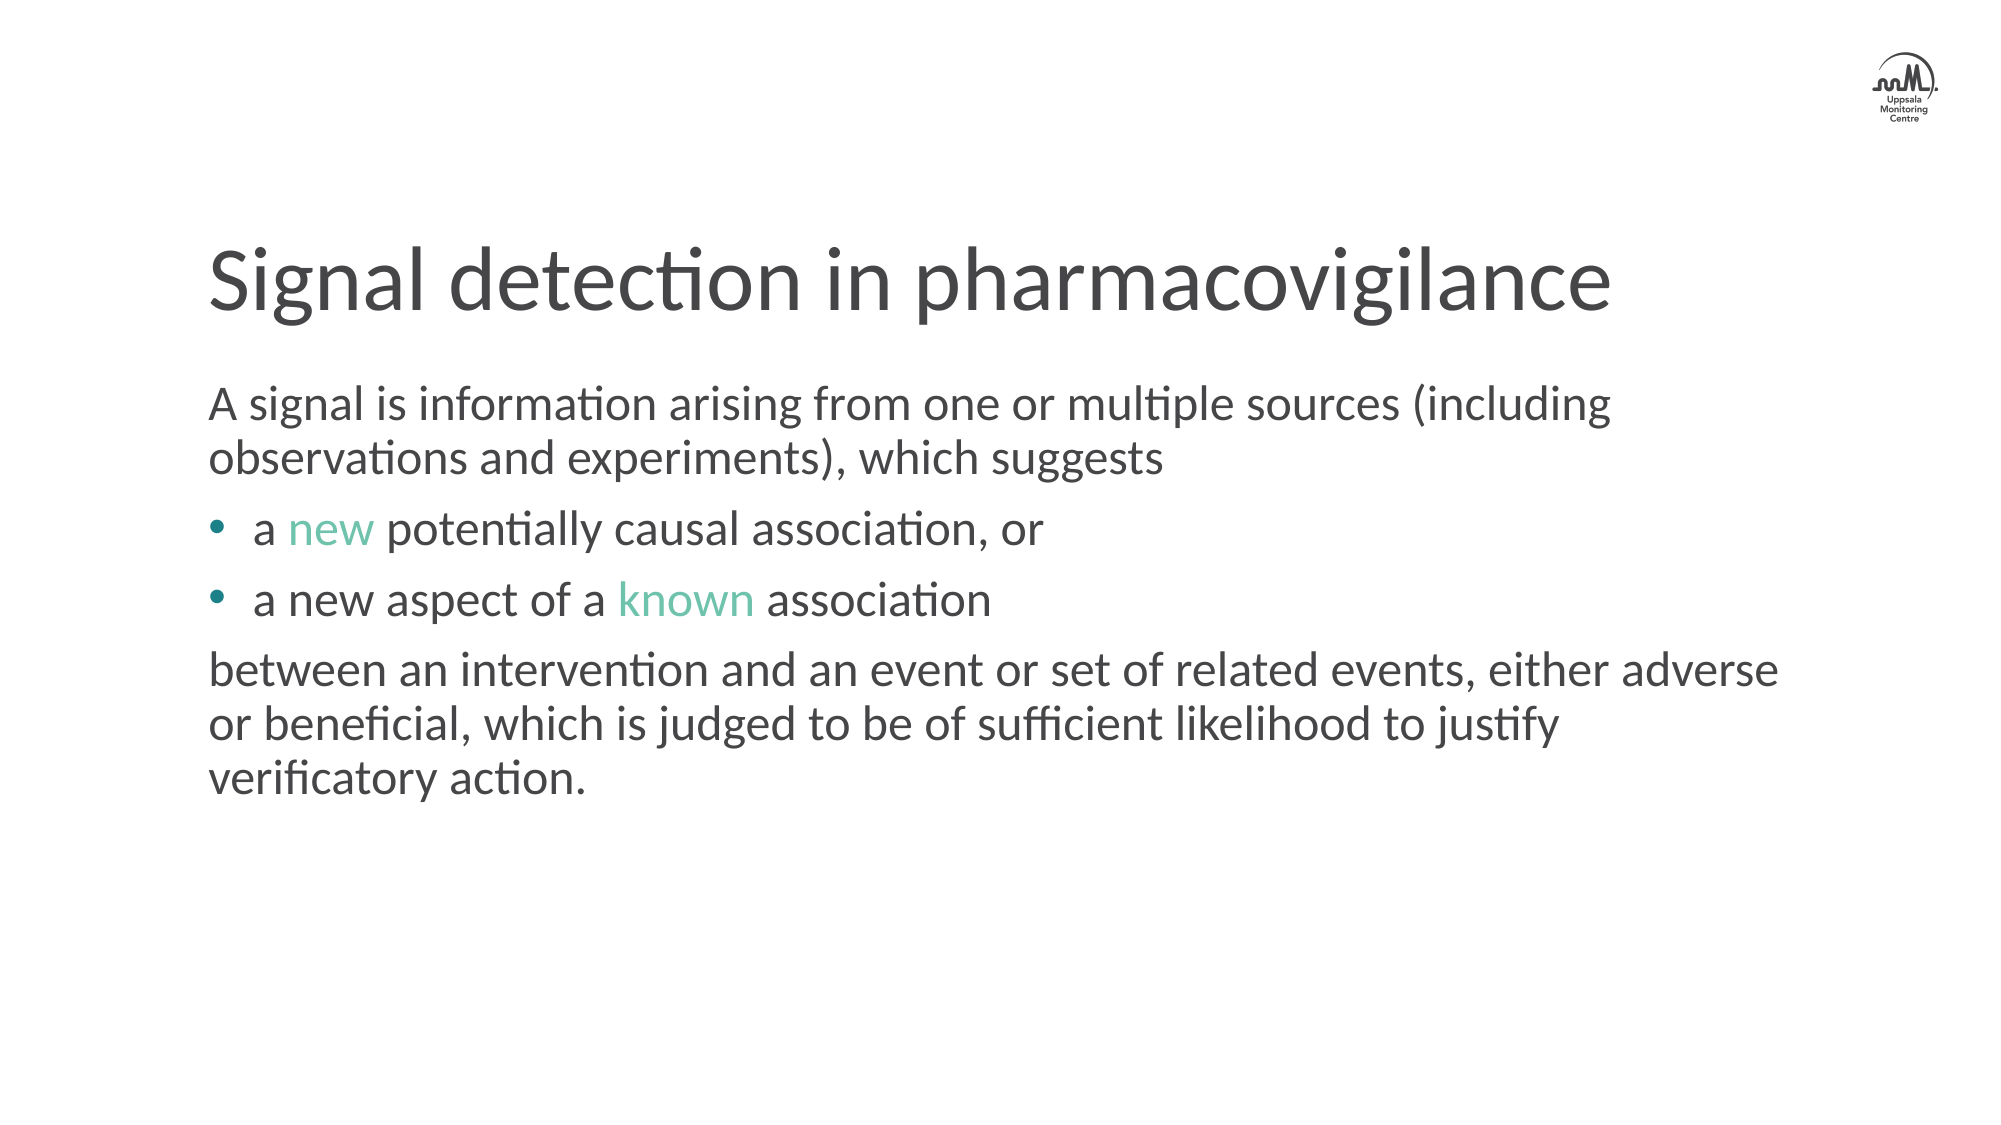

Signal detection in pharmacovigilance
A signal is information arising from one or multiple sources (including observations and experiments), which suggests
a new potentially causal association, or
a new aspect of a known association
between an intervention and an event or set of related events, either adverse or beneficial, which is judged to be of sufficient likelihood to justify verificatory action.